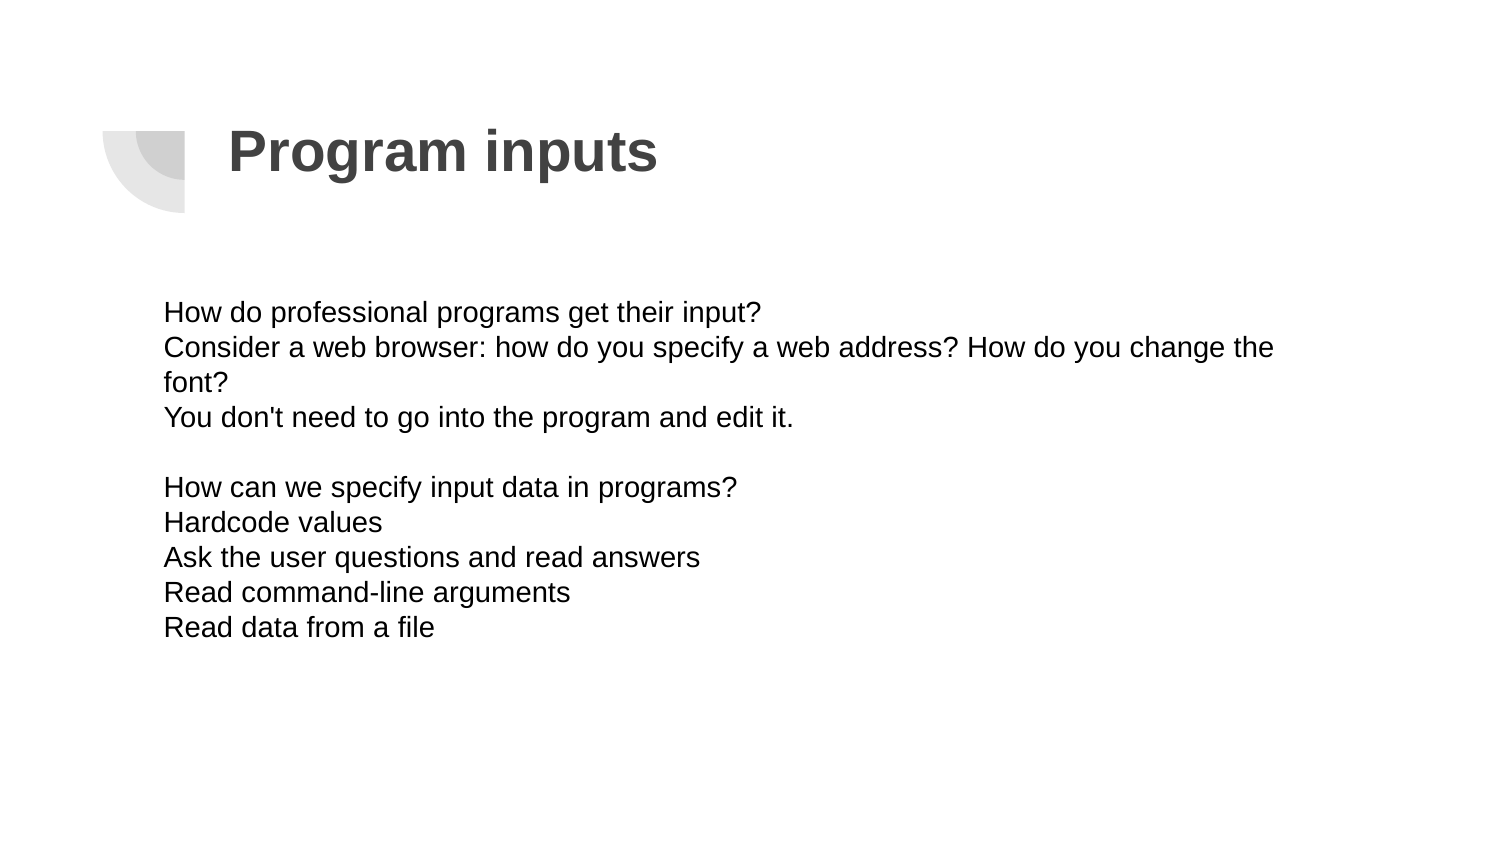

# Program inputs
How do professional programs get their input?
Consider a web browser: how do you specify a web address? How do you change the font?
You don't need to go into the program and edit it.

How can we specify input data in programs?
Hardcode values
Ask the user questions and read answers
Read command-line arguments
Read data from a file